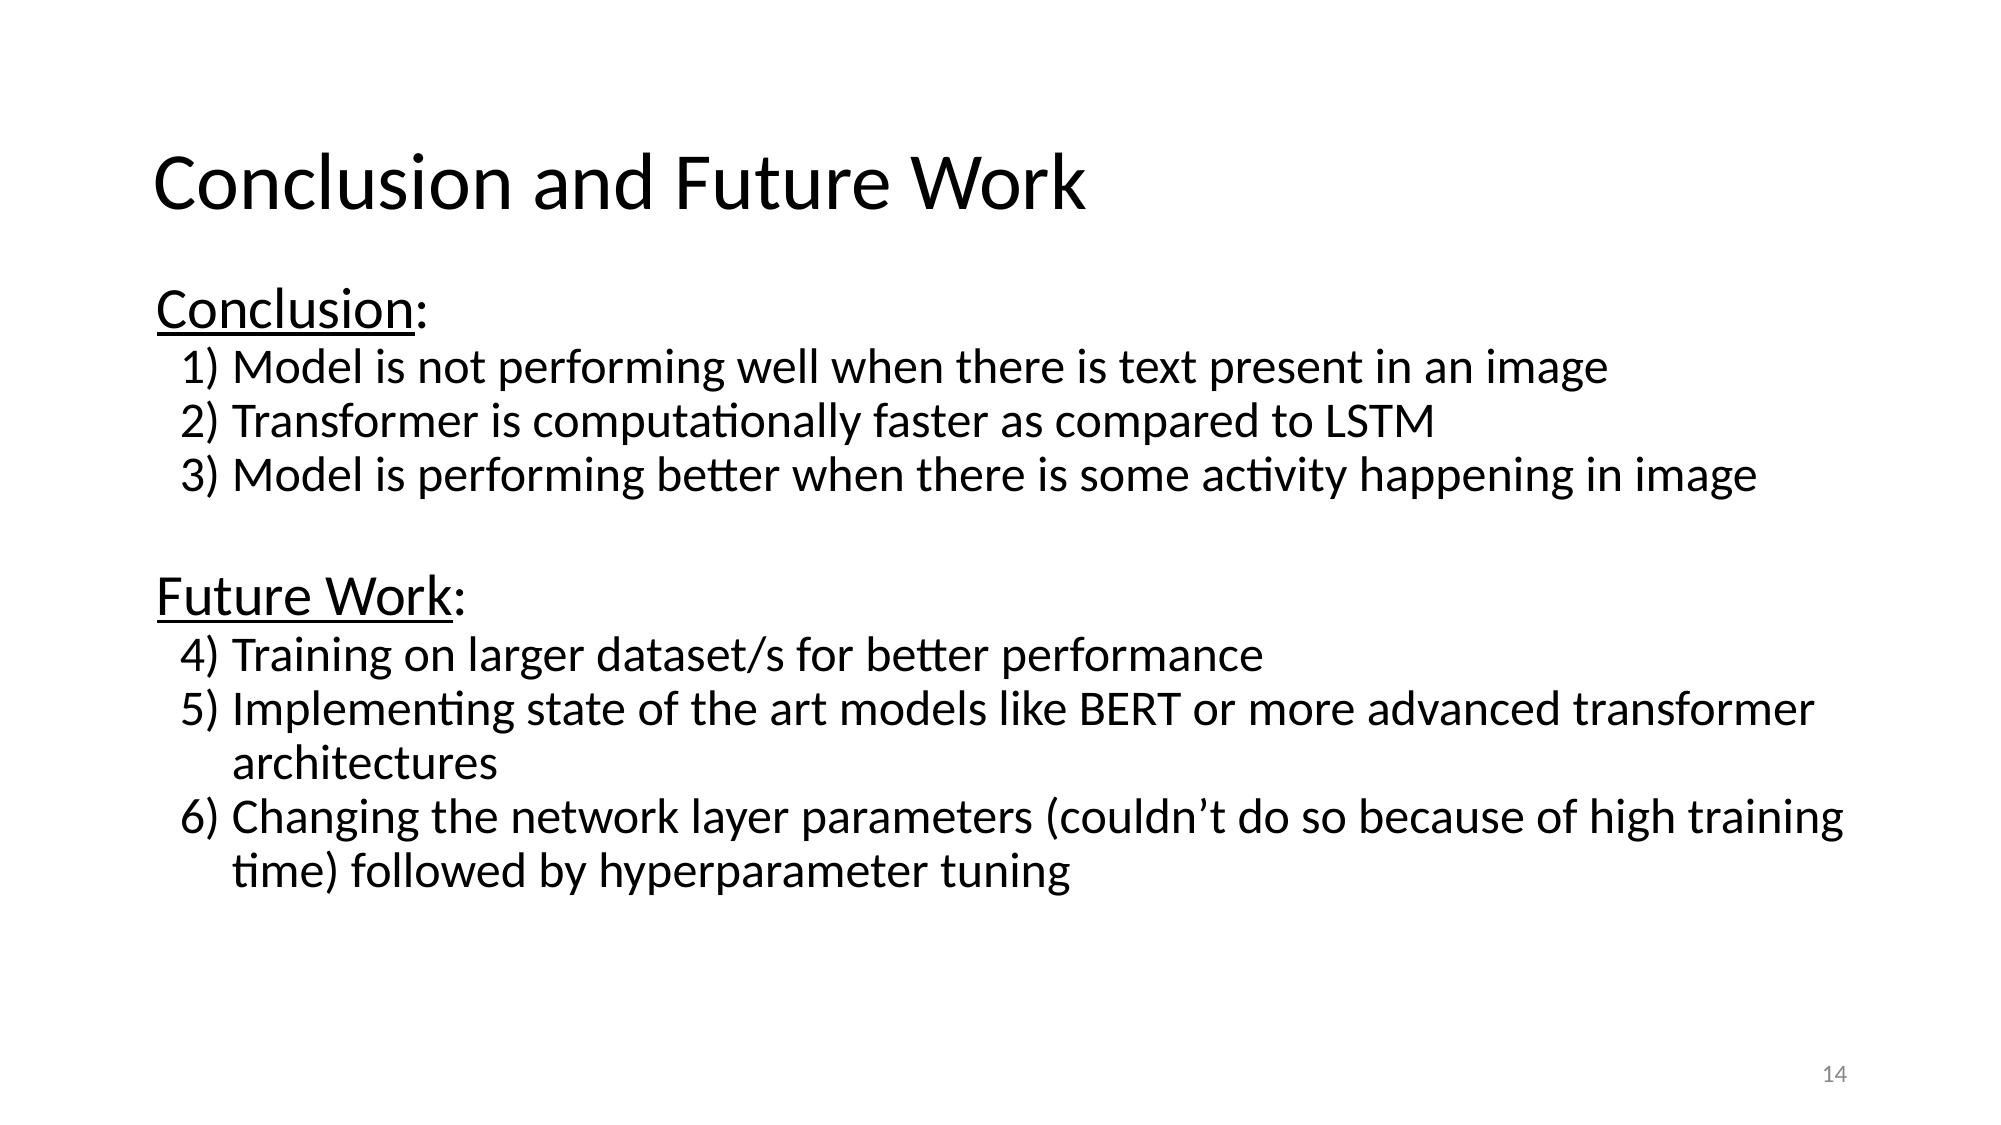

Conclusion and Future Work
Conclusion:
Model is not performing well when there is text present in an image
Transformer is computationally faster as compared to LSTM
Model is performing better when there is some activity happening in image

Future Work:
Training on larger dataset/s for better performance
Implementing state of the art models like BERT or more advanced transformer architectures
Changing the network layer parameters (couldn’t do so because of high training time) followed by hyperparameter tuning
14